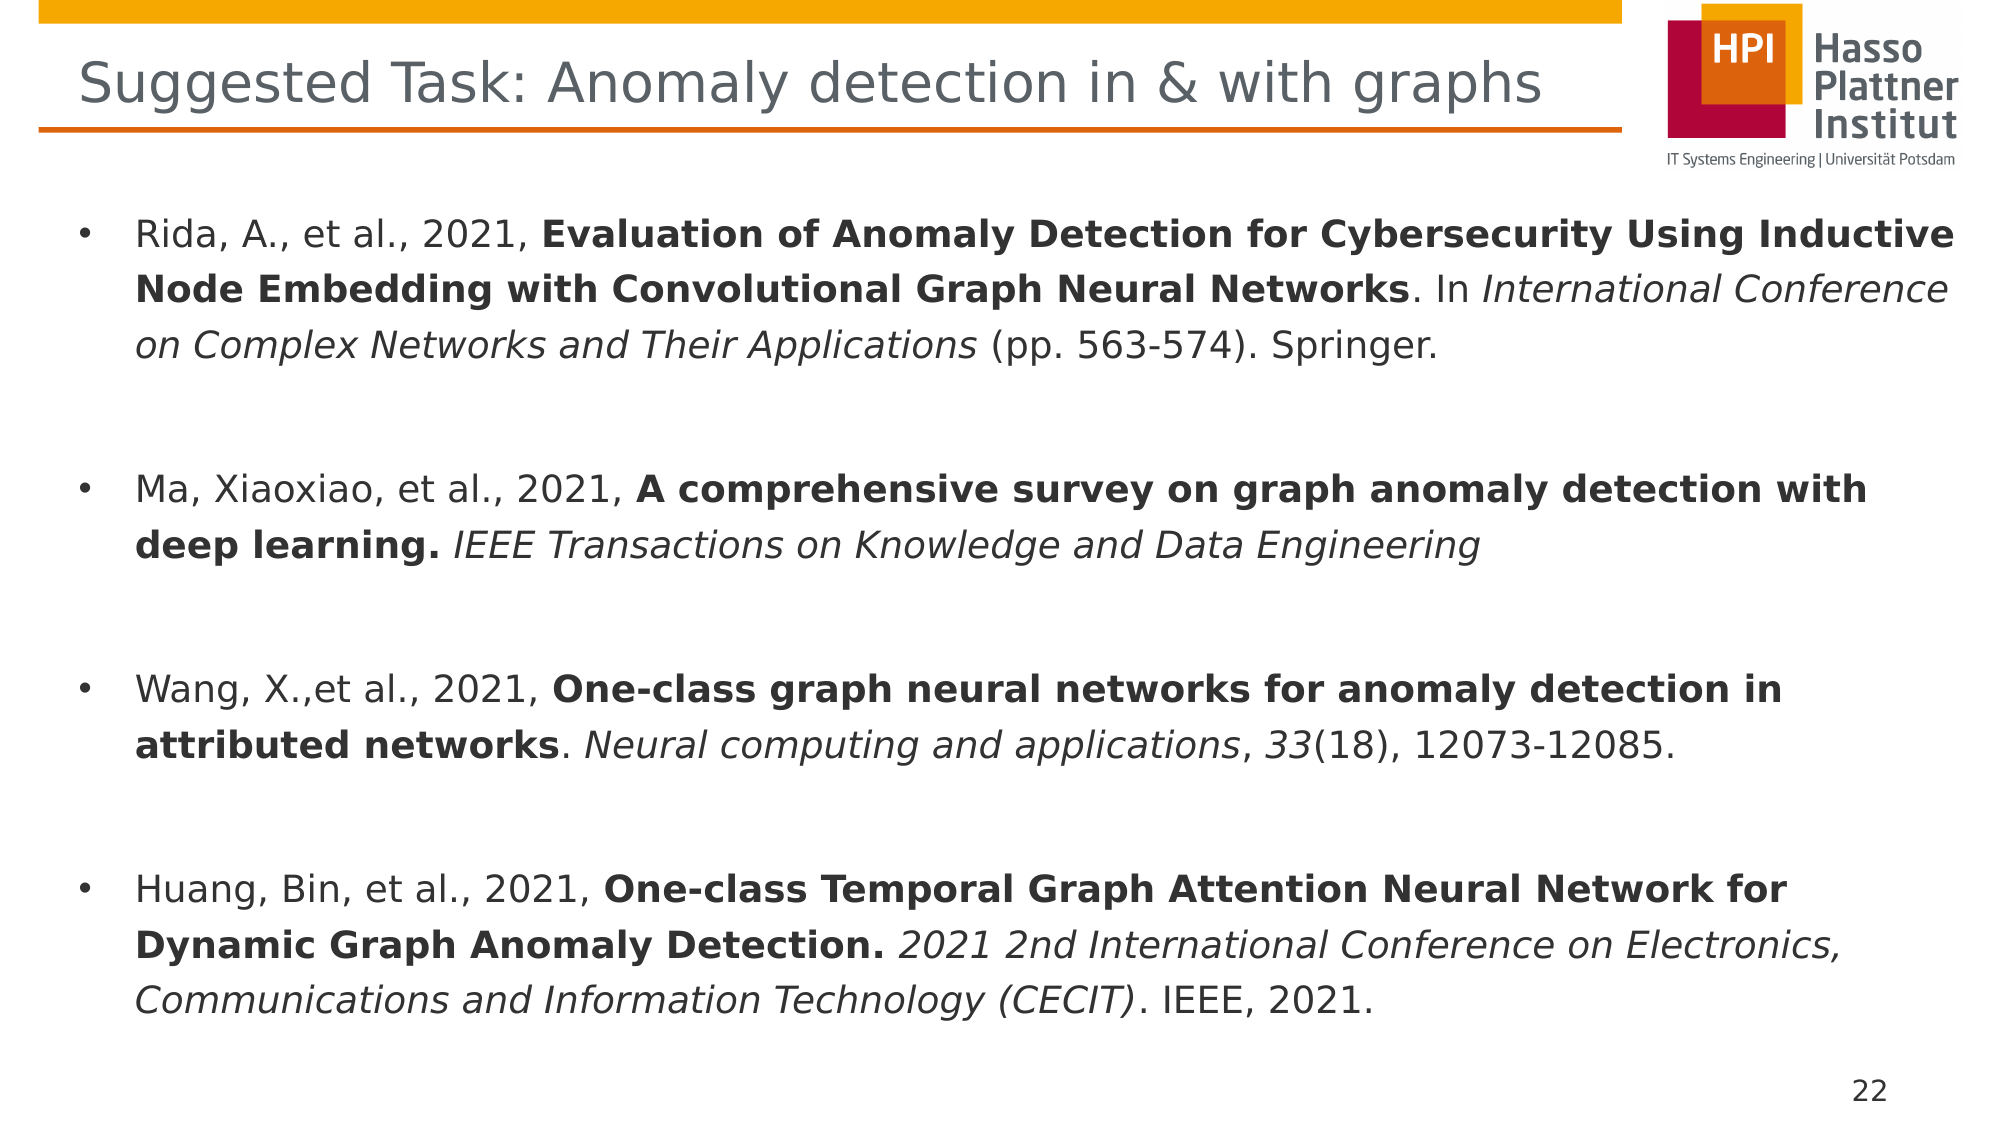

# Suggested Task: Anomaly detection in & with graphs
Rida, A., et al., 2021, Evaluation of Anomaly Detection for Cybersecurity Using Inductive Node Embedding with Convolutional Graph Neural Networks. In International Conference on Complex Networks and Their Applications (pp. 563-574). Springer.

Ma, Xiaoxiao, et al., 2021, A comprehensive survey on graph anomaly detection with deep learning. IEEE Transactions on Knowledge and Data Engineering

Wang, X.,et al., 2021, One-class graph neural networks for anomaly detection in attributed networks. Neural computing and applications, 33(18), 12073-12085.

Huang, Bin, et al., 2021, One-class Temporal Graph Attention Neural Network for Dynamic Graph Anomaly Detection. 2021 2nd International Conference on Electronics, Communications and Information Technology (CECIT). IEEE, 2021.
22